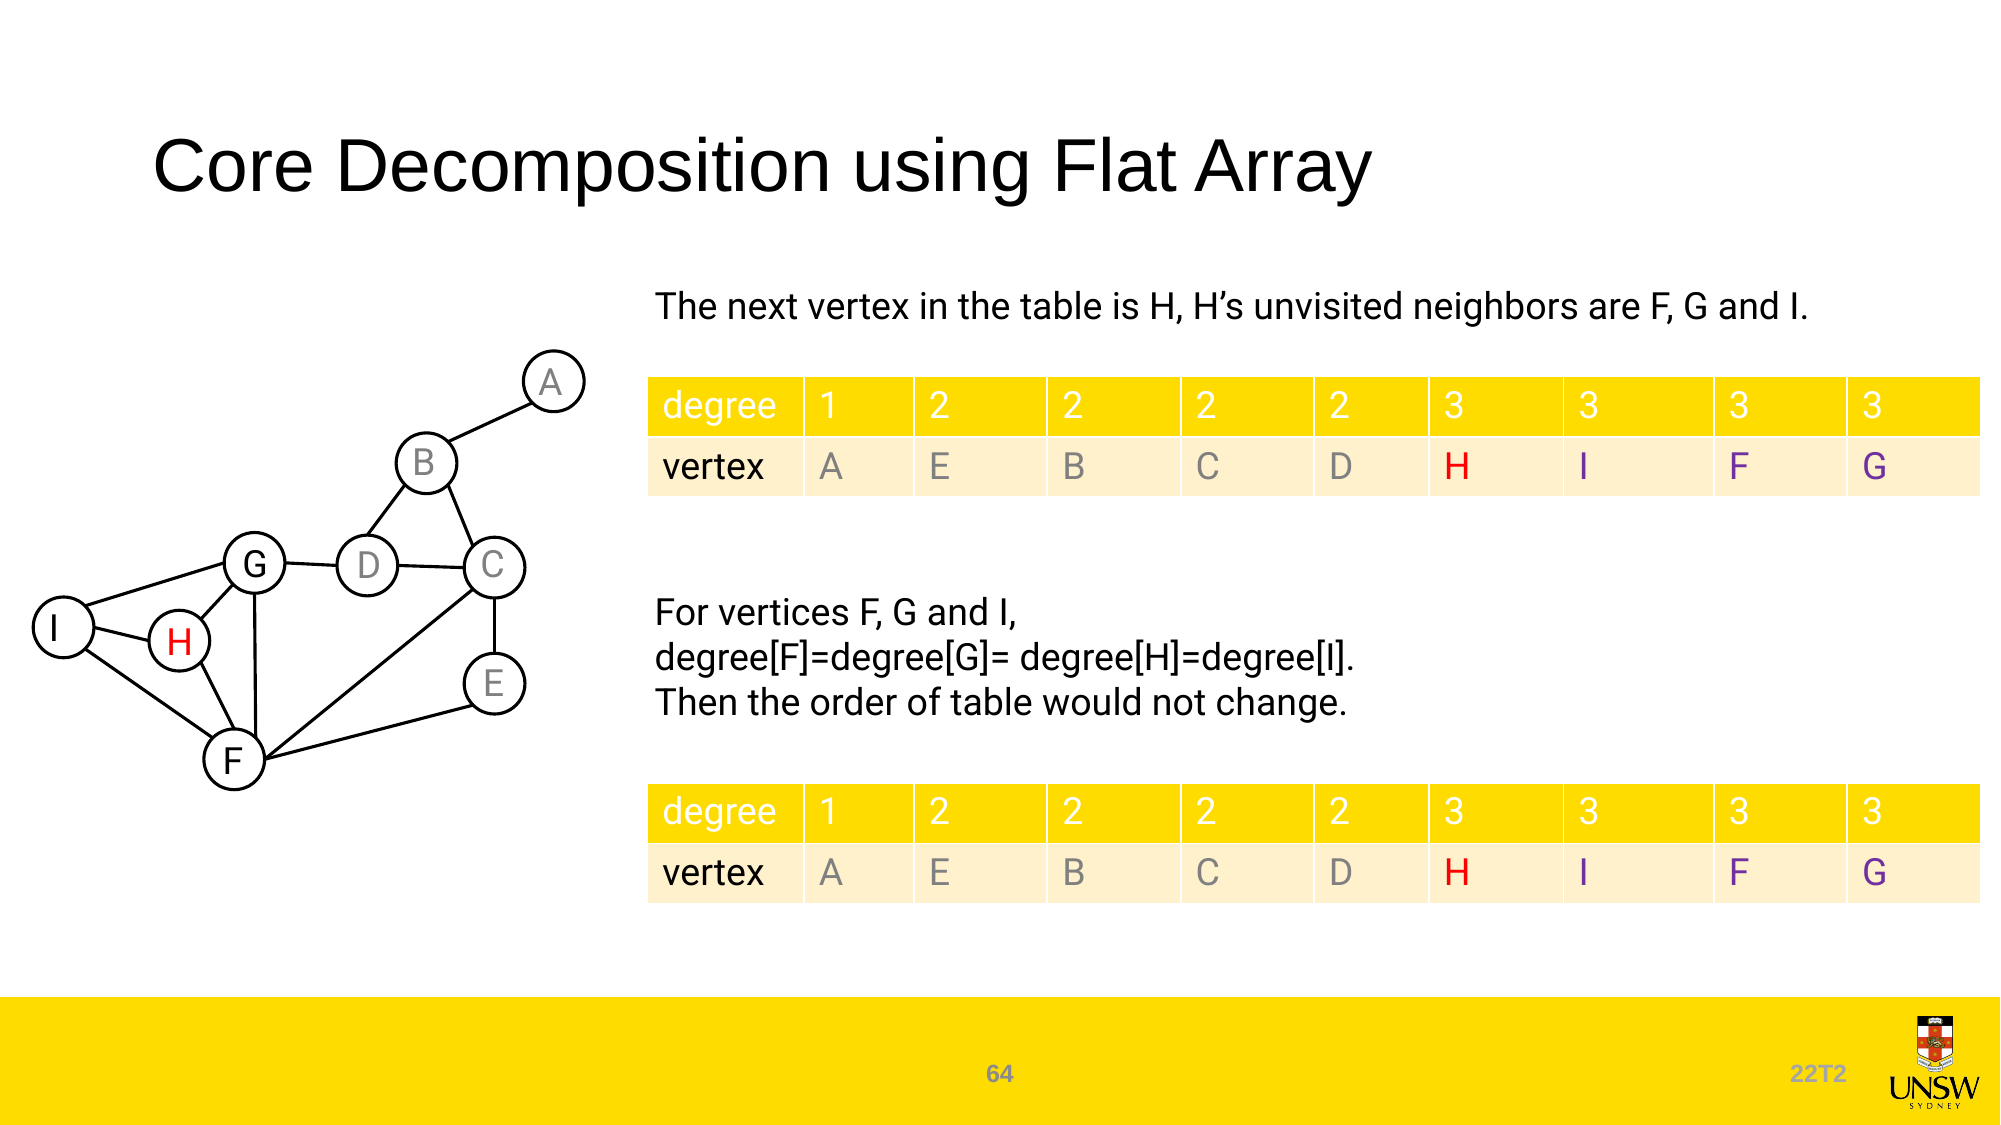

# Core Decomposition using Flat Array
The next vertex in the table is H, H’s unvisited neighbors are F, G and I.
A

| degree | 1 | 2 | 2 | 2 | 2 | 3 | 3 | 3 | 3 |
| --- | --- | --- | --- | --- | --- | --- | --- | --- | --- |
| vertex | A | E | B | C | D | H | I | F | G |
B

G

C
D

For vertices F, G and I,
degree[F]=degree[G]= degree[H]=degree[I].
Then the order of table would not change.

I

H
E

F
| degree | 1 | 2 | 2 | 2 | 2 | 3 | 3 | 3 | 3 |
| --- | --- | --- | --- | --- | --- | --- | --- | --- | --- |
| vertex | A | E | B | C | D | H | I | F | G |
64
22T2